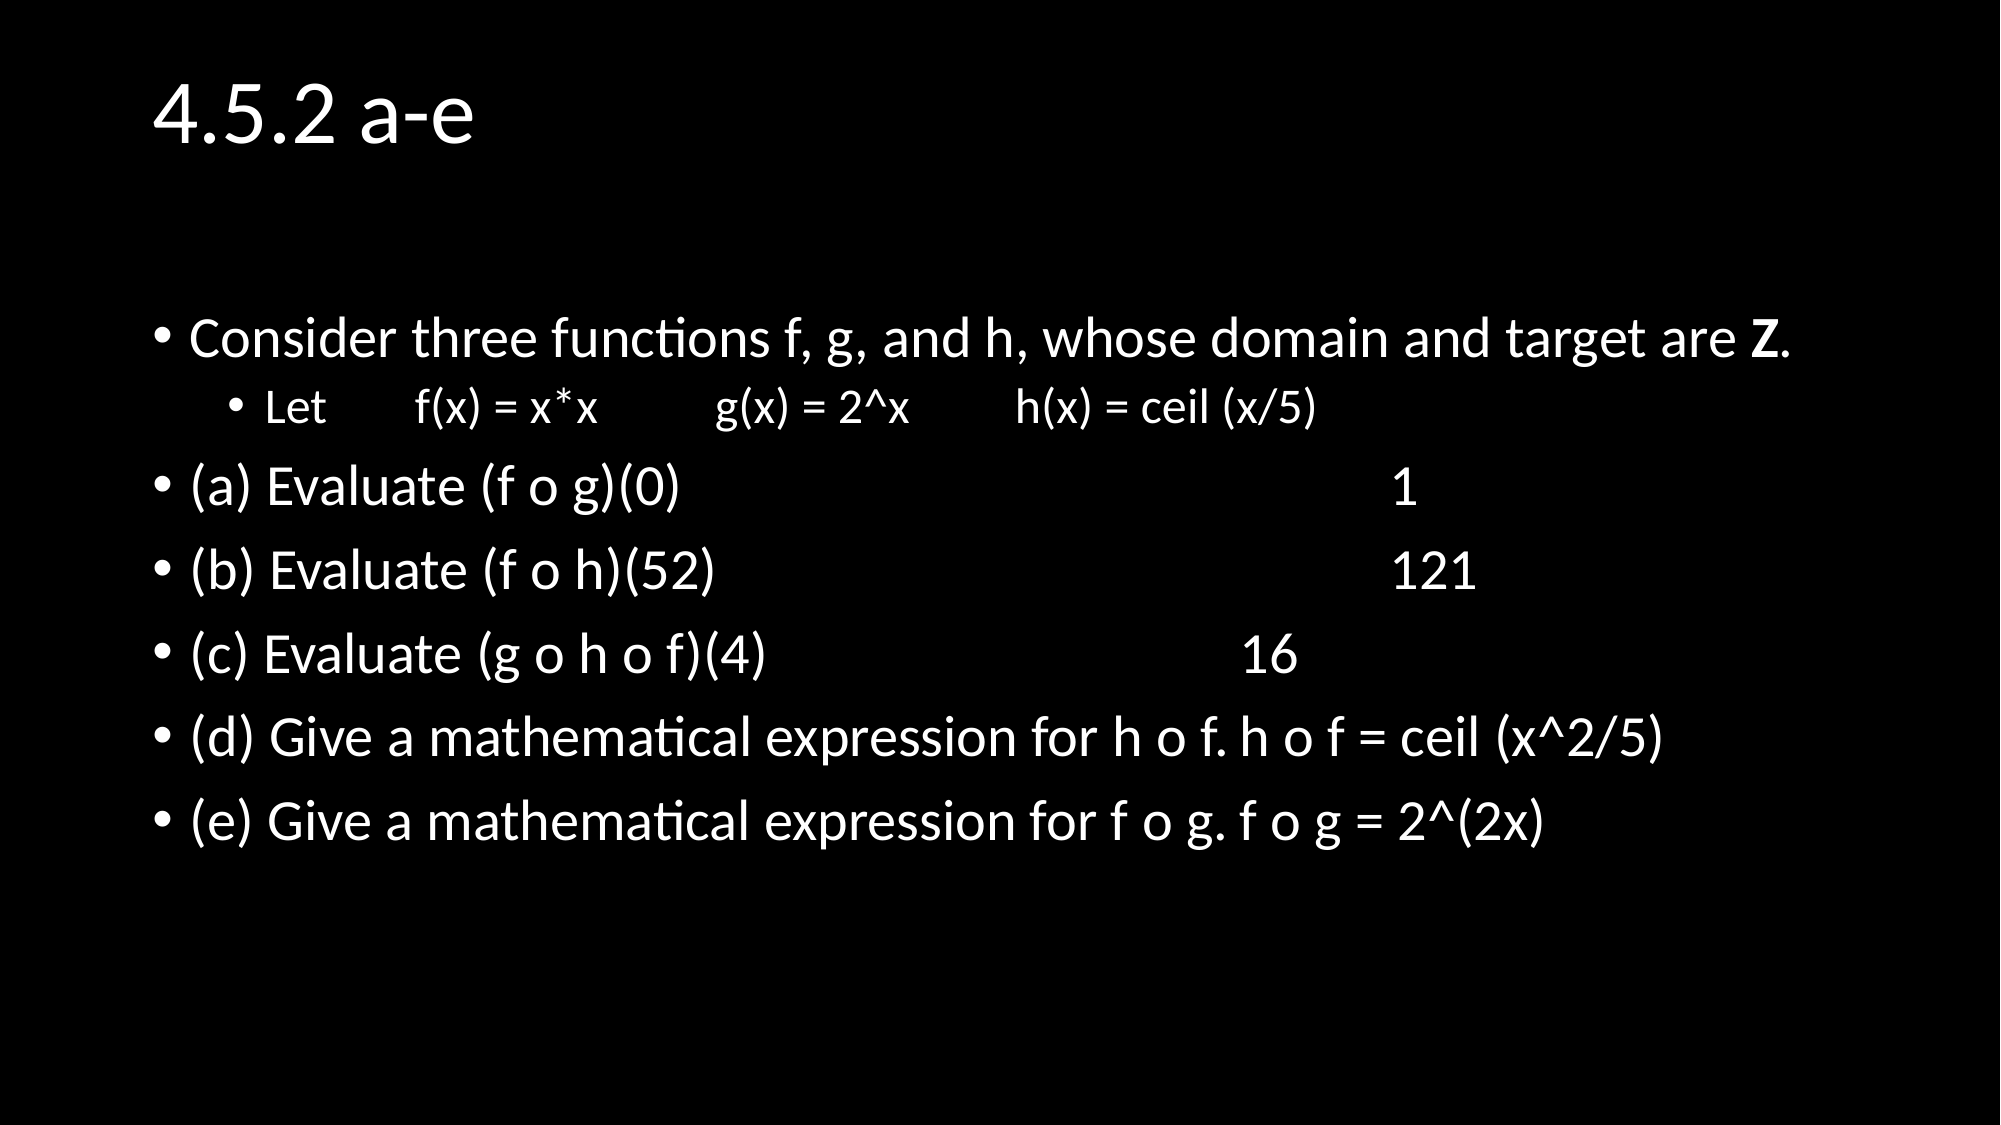

# 4.5.2 a-e
Consider three functions f, g, and h, whose domain and target are Z.
Let 	f(x) = x*x	g(x) = 2^x	h(x) = ceil (x/5)
(a) Evaluate (f ο g)(0)					1
(b) Evaluate (f ο h)(52)					121
(c) Evaluate (g ο h ο f)(4)				16
(d) Give a mathematical expression for h ο f.	h o f = ceil (x^2/5)
(e) Give a mathematical expression for f ο g.	f o g = 2^(2x)